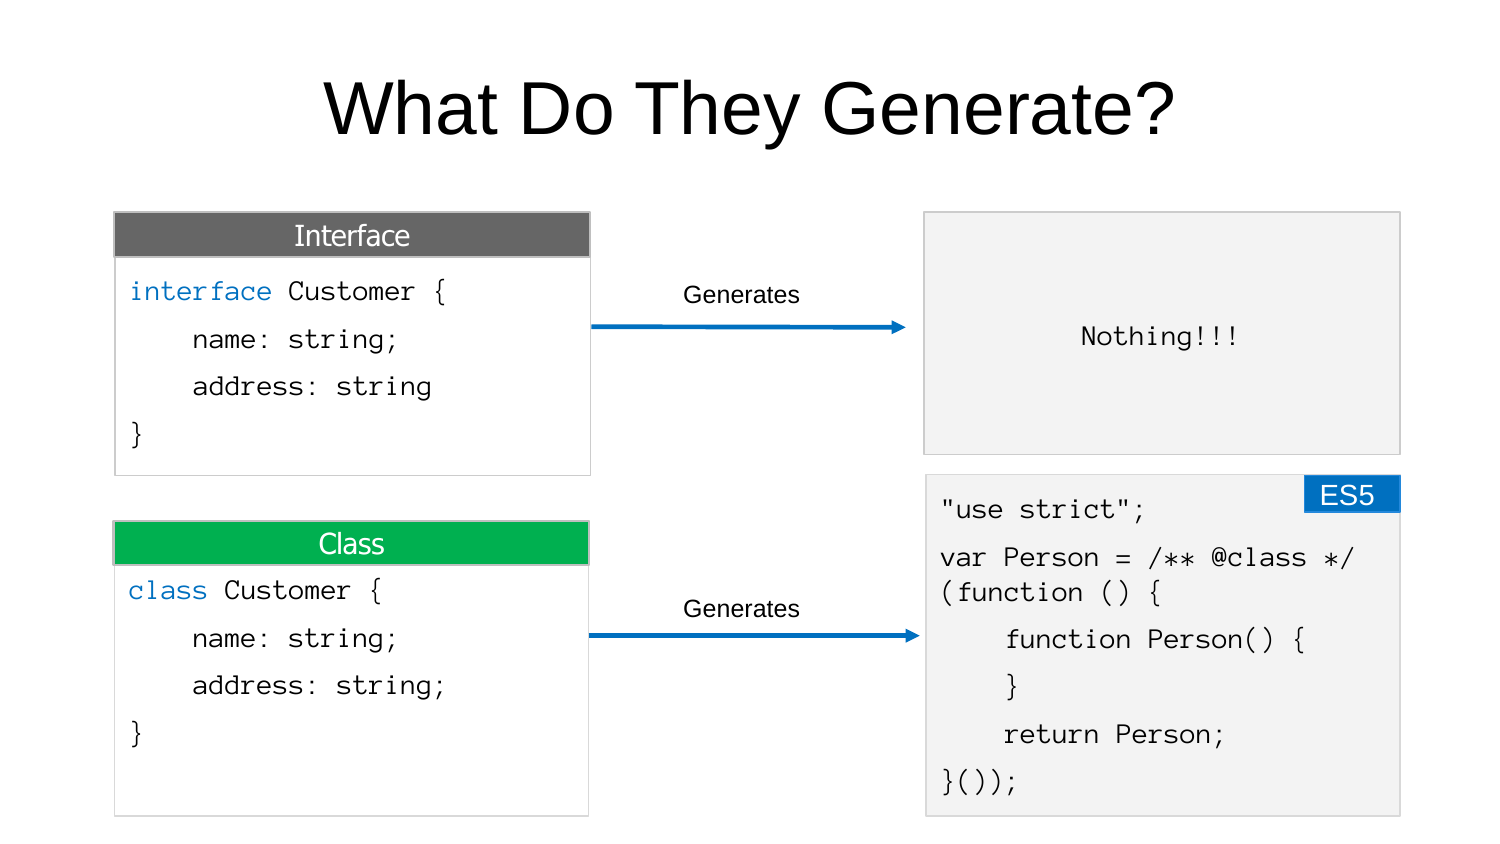

# What Do They Generate?
Interface
Nothing!!!
interface Customer {
    name: string;
    address: string
}

Generates
"use strict";
var Person = /** @class */ (function () {
    function Person() {
    }
    return Person;
}());

ES5
class Customer {
    name: string;
    address: string;
}

Class
Generates